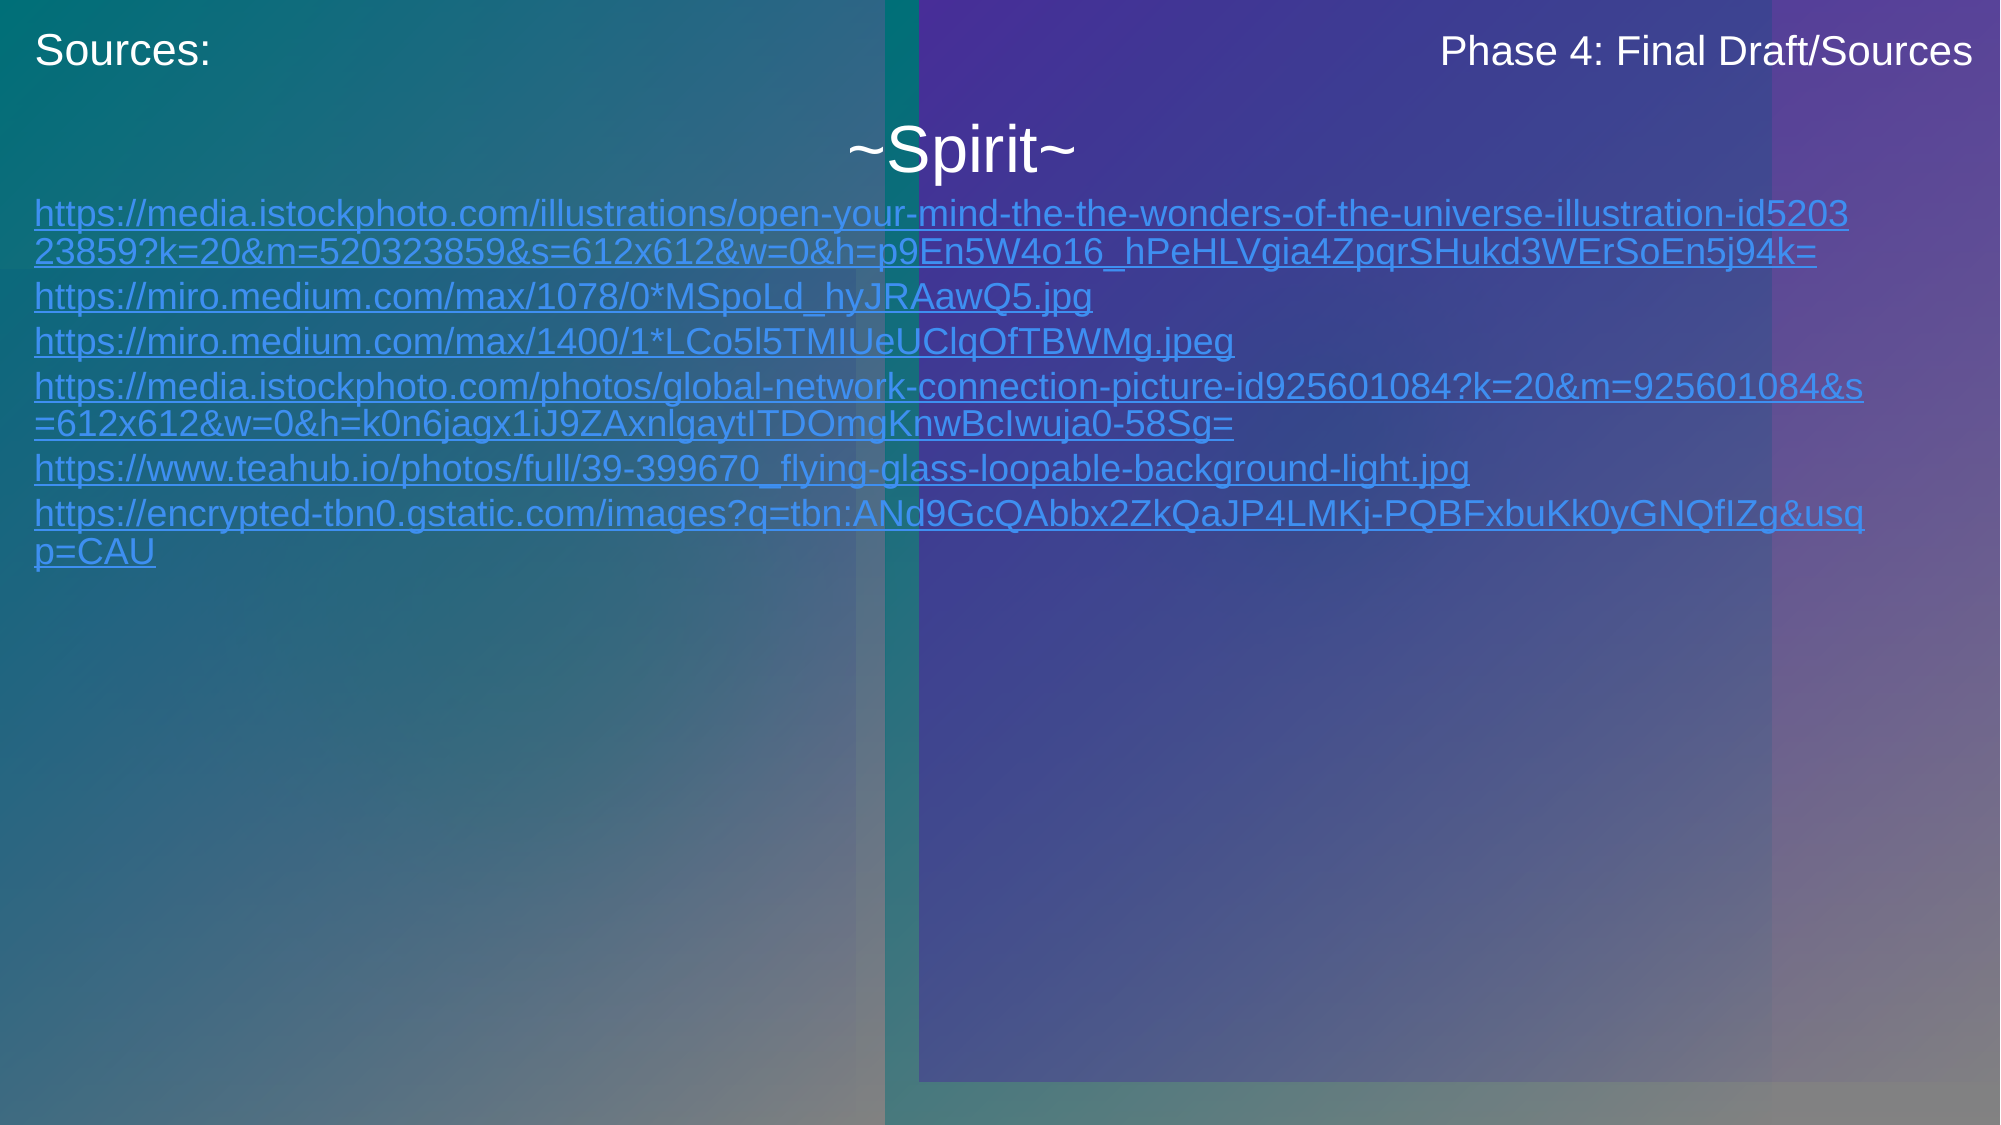

Phase 4: Final Draft/Sources
# Sources:
 ~Spirit~
https://media.istockphoto.com/illustrations/open-your-mind-the-the-wonders-of-the-universe-illustration-id520323859?k=20&m=520323859&s=612x612&w=0&h=p9En5W4o16_hPeHLVgia4ZpqrSHukd3WErSoEn5j94k=
https://miro.medium.com/max/1078/0*MSpoLd_hyJRAawQ5.jpg
https://miro.medium.com/max/1400/1*LCo5l5TMIUeUClqOfTBWMg.jpeg
https://media.istockphoto.com/photos/global-network-connection-picture-id925601084?k=20&m=925601084&s=612x612&w=0&h=k0n6jagx1iJ9ZAxnlgaytITDOmgKnwBcIwuja0-58Sg=
https://www.teahub.io/photos/full/39-399670_flying-glass-loopable-background-light.jpg
https://encrypted-tbn0.gstatic.com/images?q=tbn:ANd9GcQAbbx2ZkQaJP4LMKj-PQBFxbuKk0yGNQfIZg&usqp=CAU